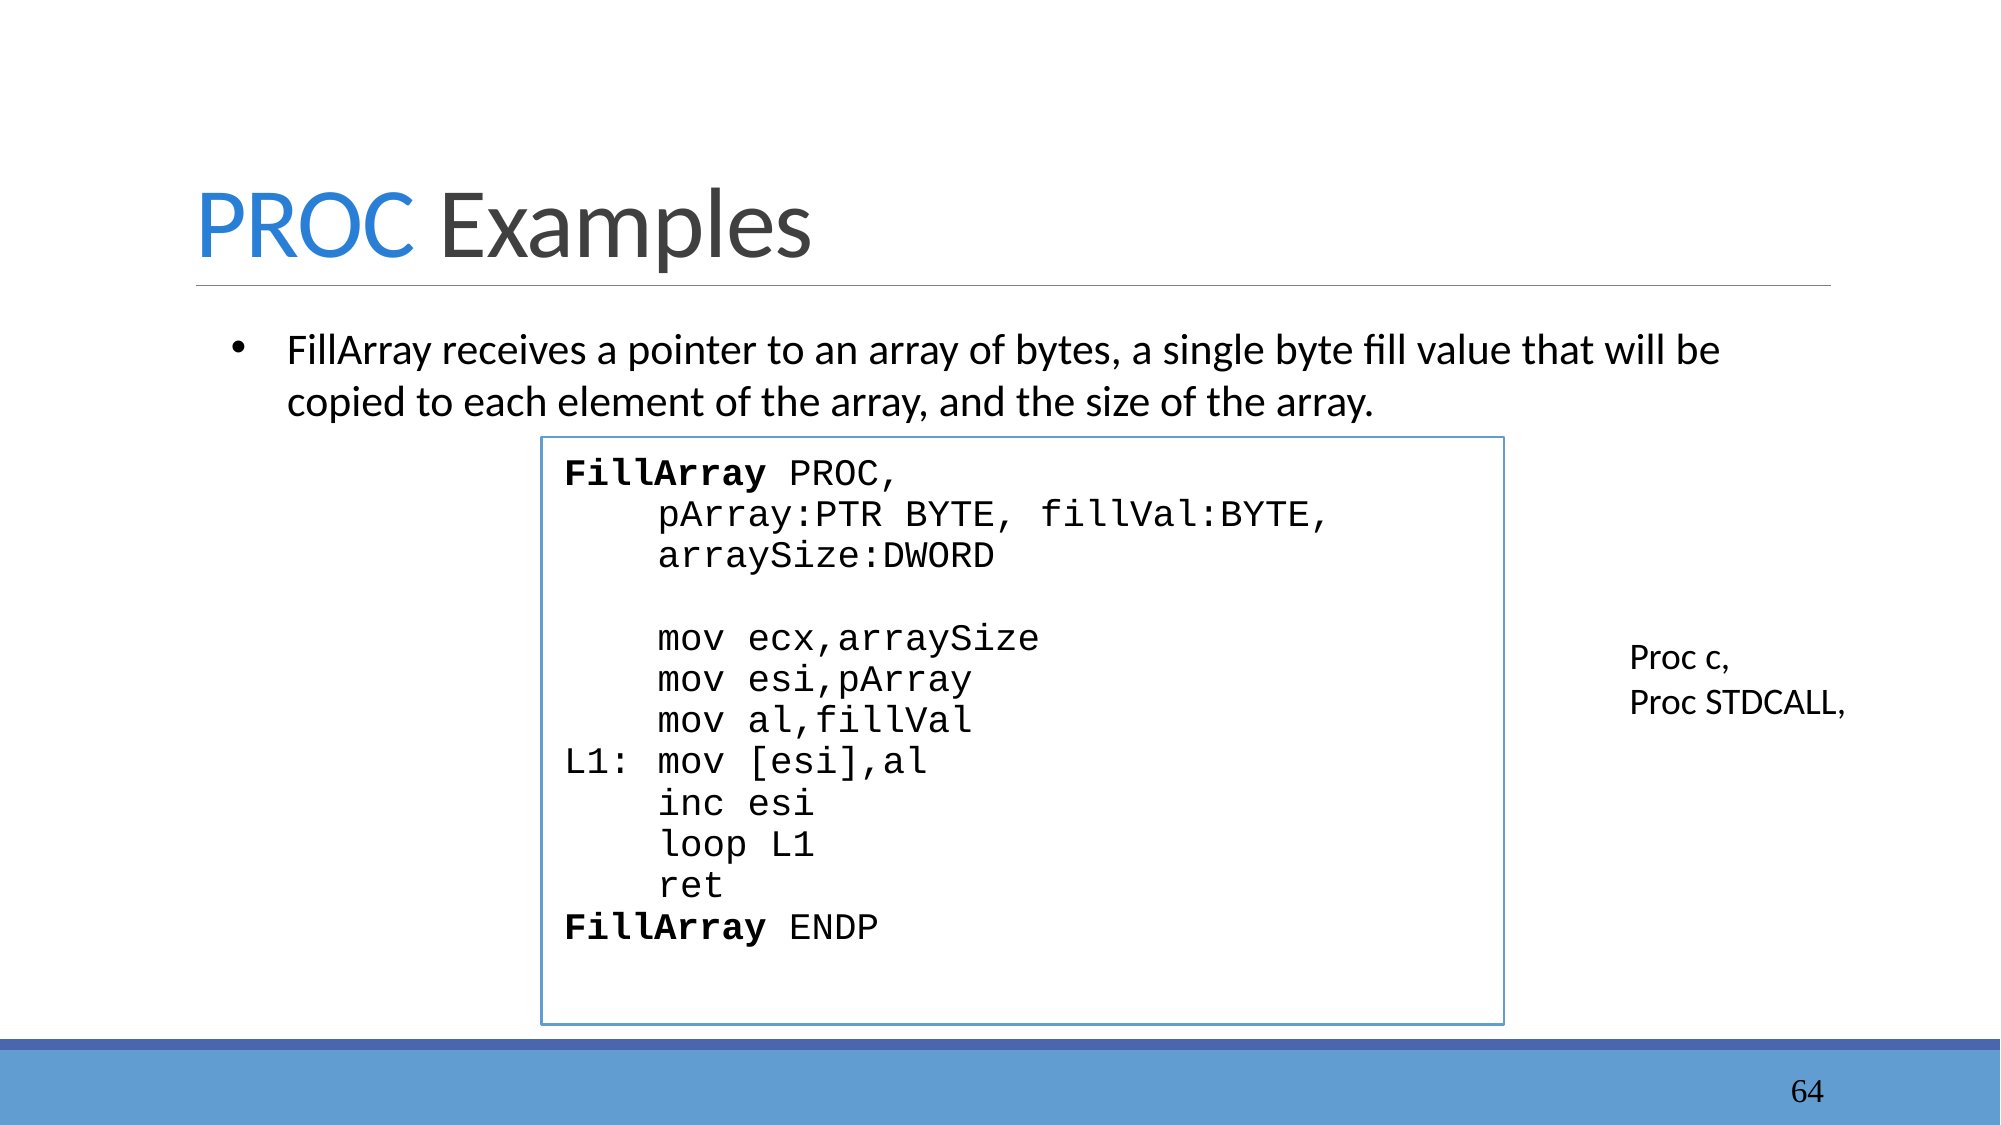

# PROC Examples
FillArray receives a pointer to an array of bytes, a single byte fill value that will be copied to each element of the array, and the size of the array.
FillArray PROC,
	pArray:PTR BYTE, fillVal:BYTE,
	arraySize:DWORD

	mov ecx,arraySize
	mov esi,pArray
	mov al,fillVal
L1:	mov [esi],al
	inc esi
	loop L1
	ret
FillArray ENDP
Proc c,
Proc STDCALL,
64